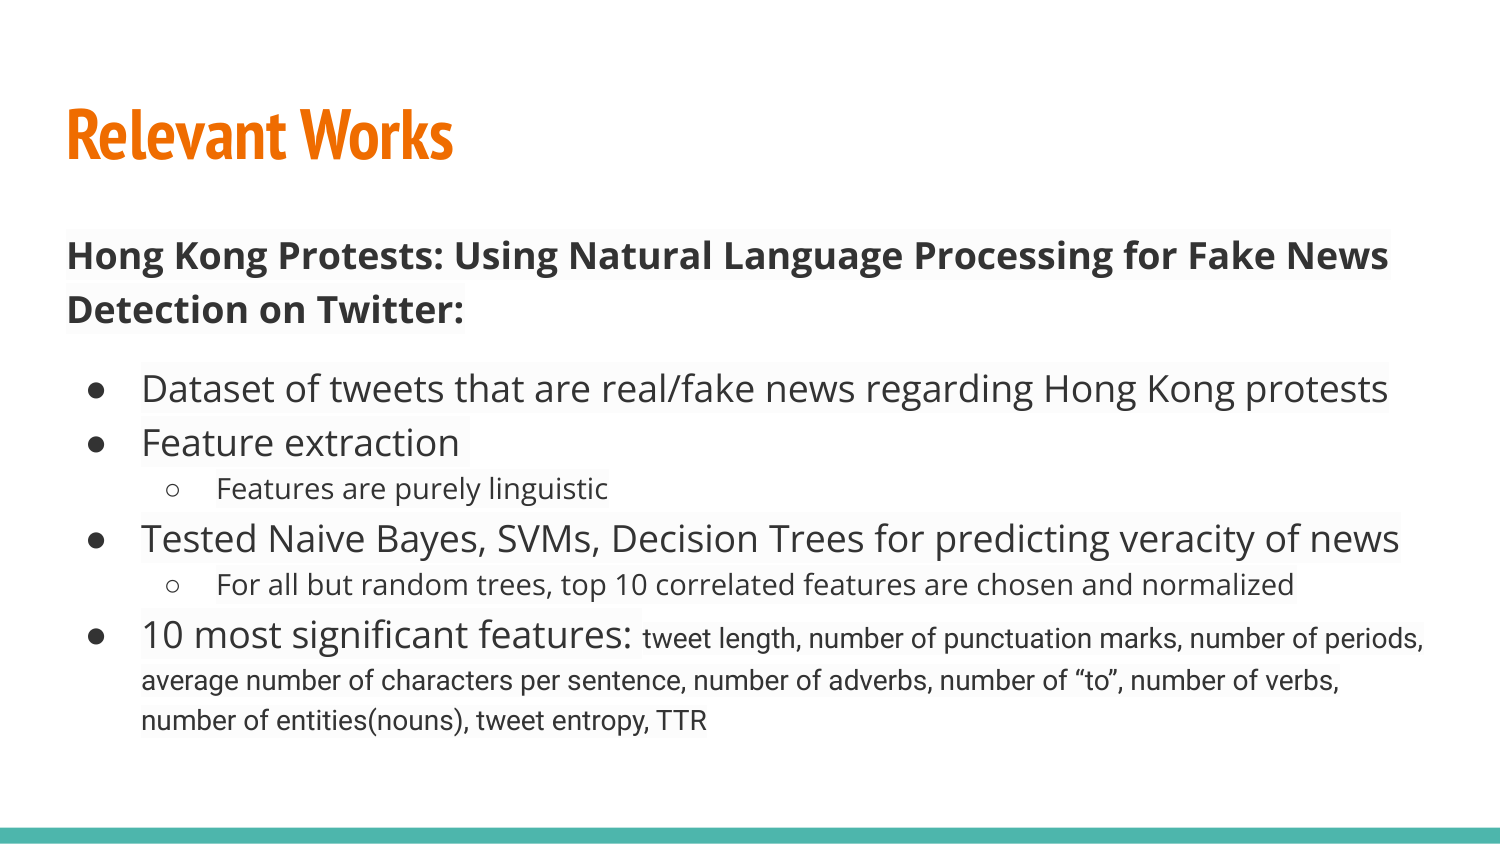

# Relevant Works
Hong Kong Protests: Using Natural Language Processing for Fake News Detection on Twitter:
Dataset of tweets that are real/fake news regarding Hong Kong protests
Feature extraction
Features are purely linguistic
Tested Naive Bayes, SVMs, Decision Trees for predicting veracity of news
For all but random trees, top 10 correlated features are chosen and normalized
10 most significant features: tweet length, number of punctuation marks, number of periods, average number of characters per sentence, number of adverbs, number of “to”, number of verbs, number of entities(nouns), tweet entropy, TTR